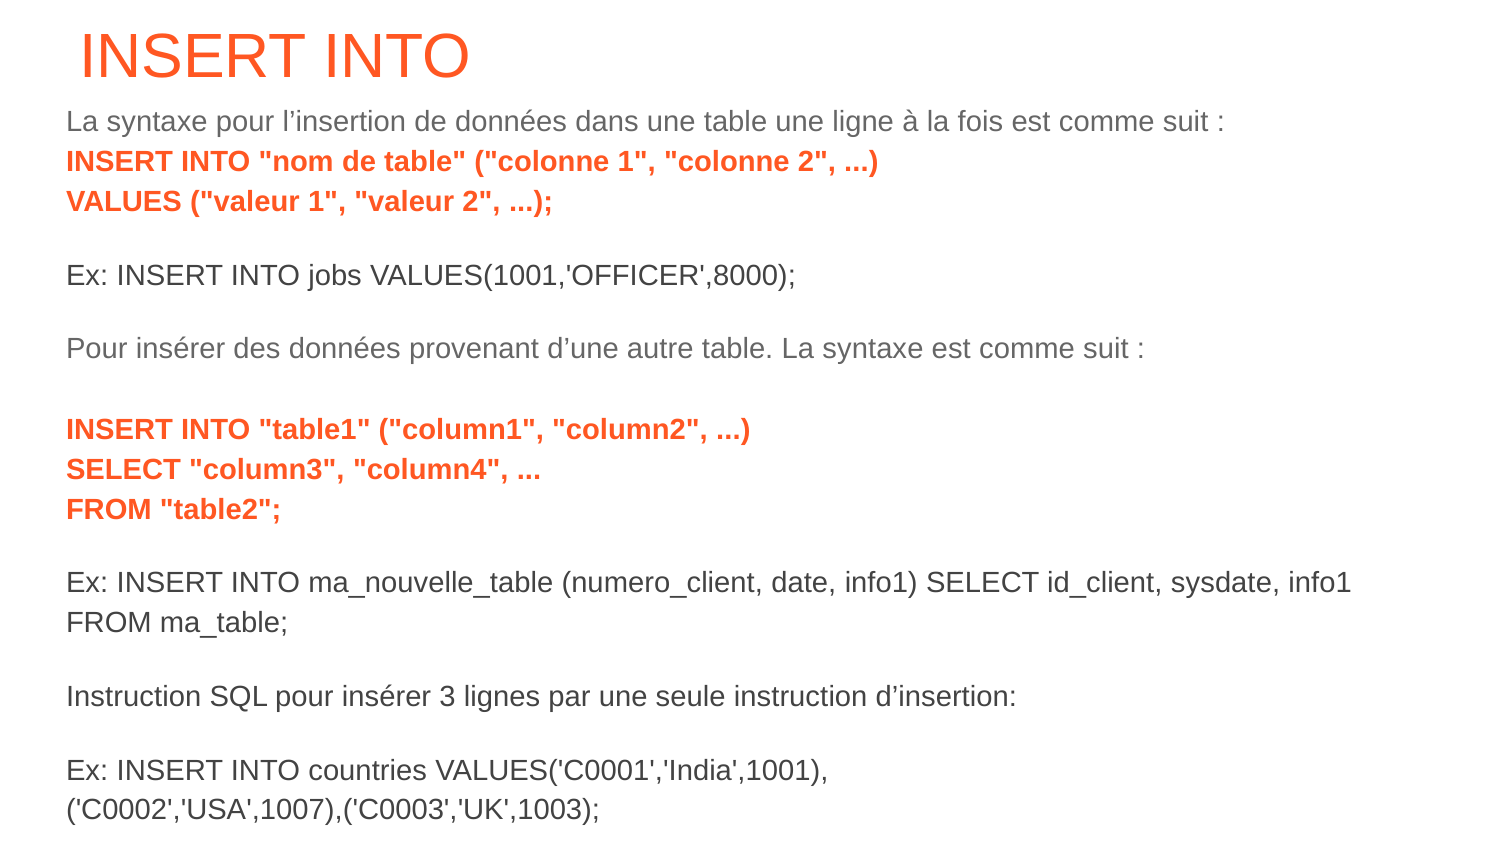

# INSERT INTO ﻿
La syntaxe pour l’insertion de données dans une table une ligne à la fois est comme suit :
INSERT INTO "nom de table" ("colonne 1", "colonne 2", ...)
VALUES ("valeur 1", "valeur 2", ...);
Ex: INSERT INTO jobs VALUES(1001,'OFFICER',8000);
Pour insérer des données provenant d’une autre table. La syntaxe est comme suit :
INSERT INTO "table1" ("column1", "column2", ...)
SELECT "column3", "column4", ...
FROM "table2";
Ex: INSERT INTO ma_nouvelle_table (numero_client, date, info1) SELECT id_client, sysdate, info1 FROM ma_table;
Instruction SQL pour insérer 3 lignes par une seule instruction d’insertion:
Ex: INSERT INTO countries VALUES('C0001','India',1001),
('C0002','USA',1007),('C0003','UK',1003);